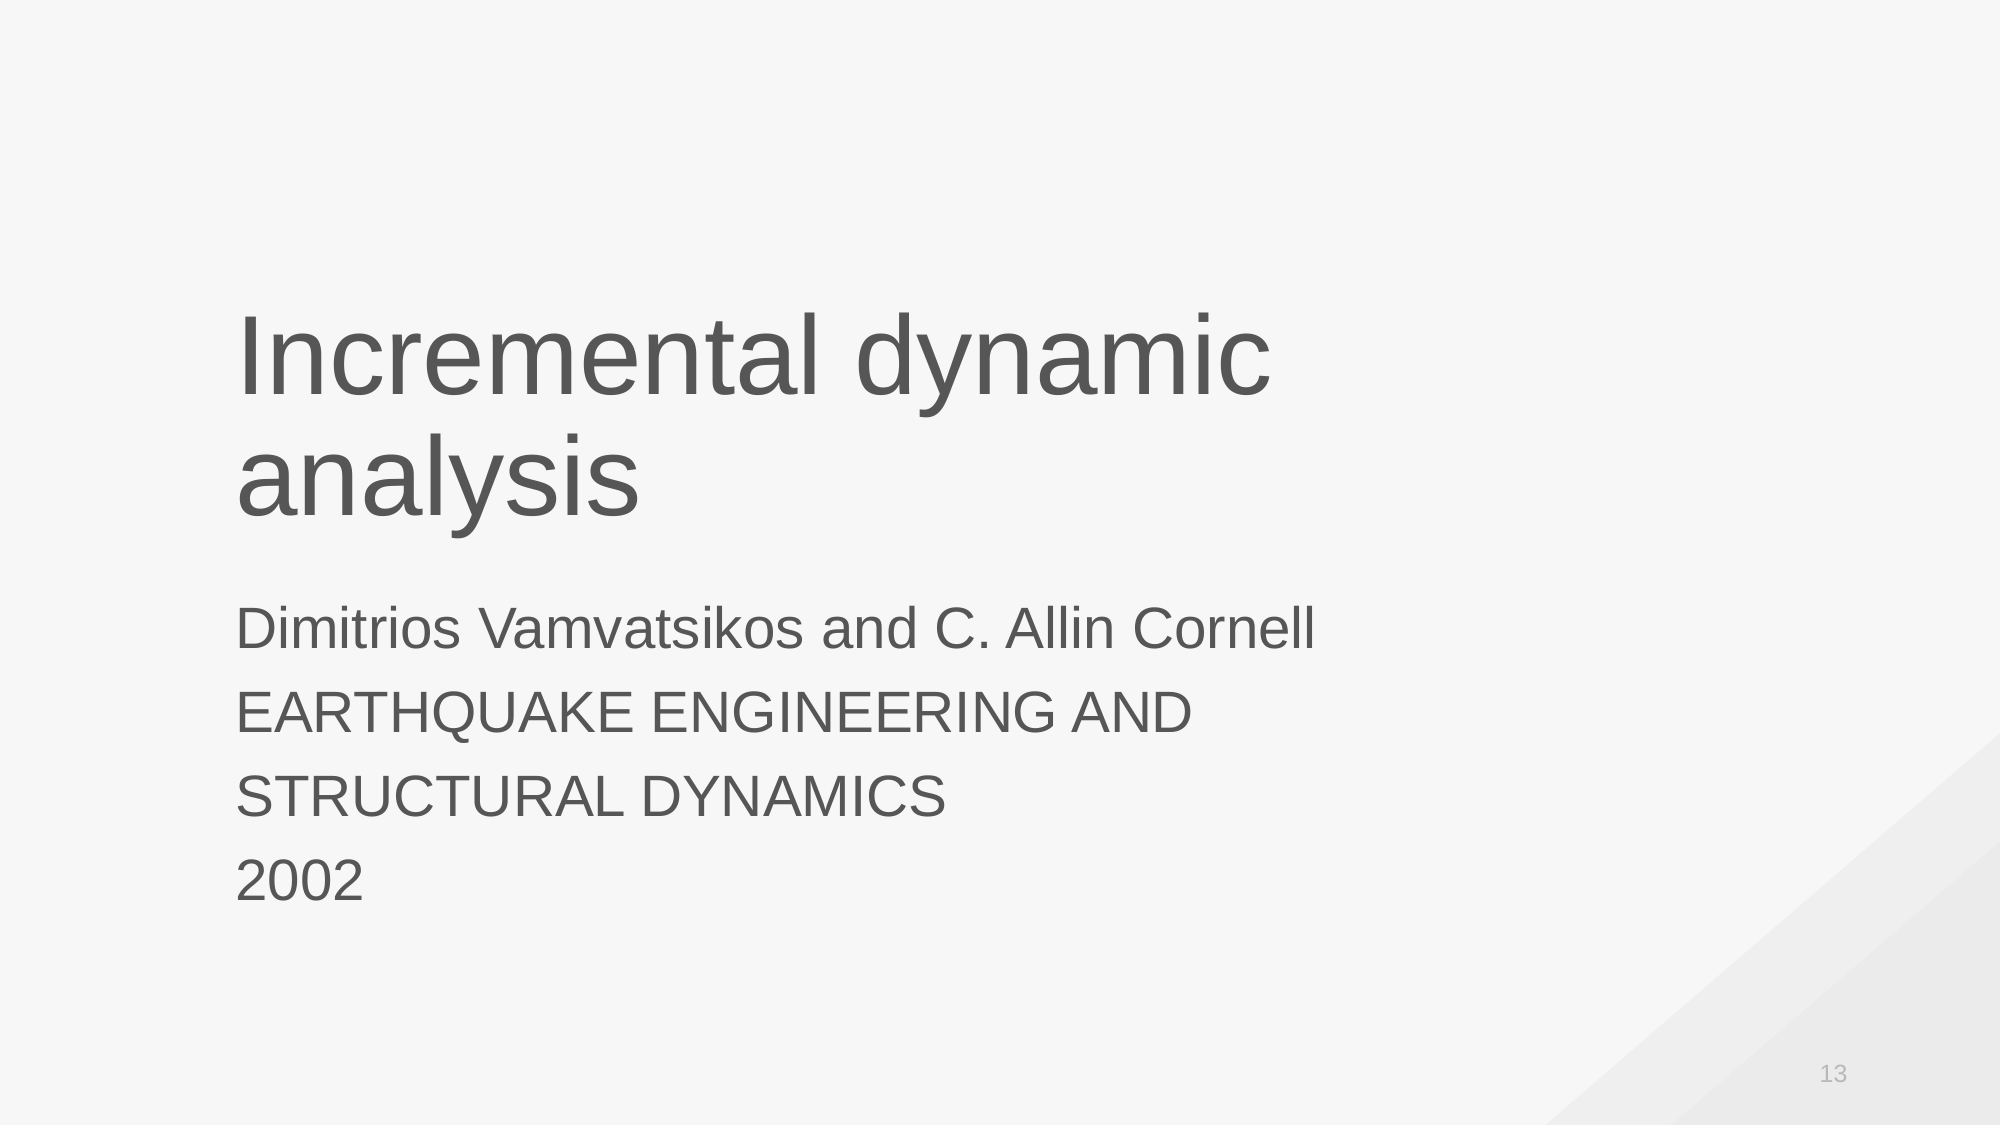

Incremental dynamic analysis
Dimitrios Vamvatsikos and C. Allin Cornell
EARTHQUAKE ENGINEERING AND STRUCTURAL DYNAMICS
2002
13